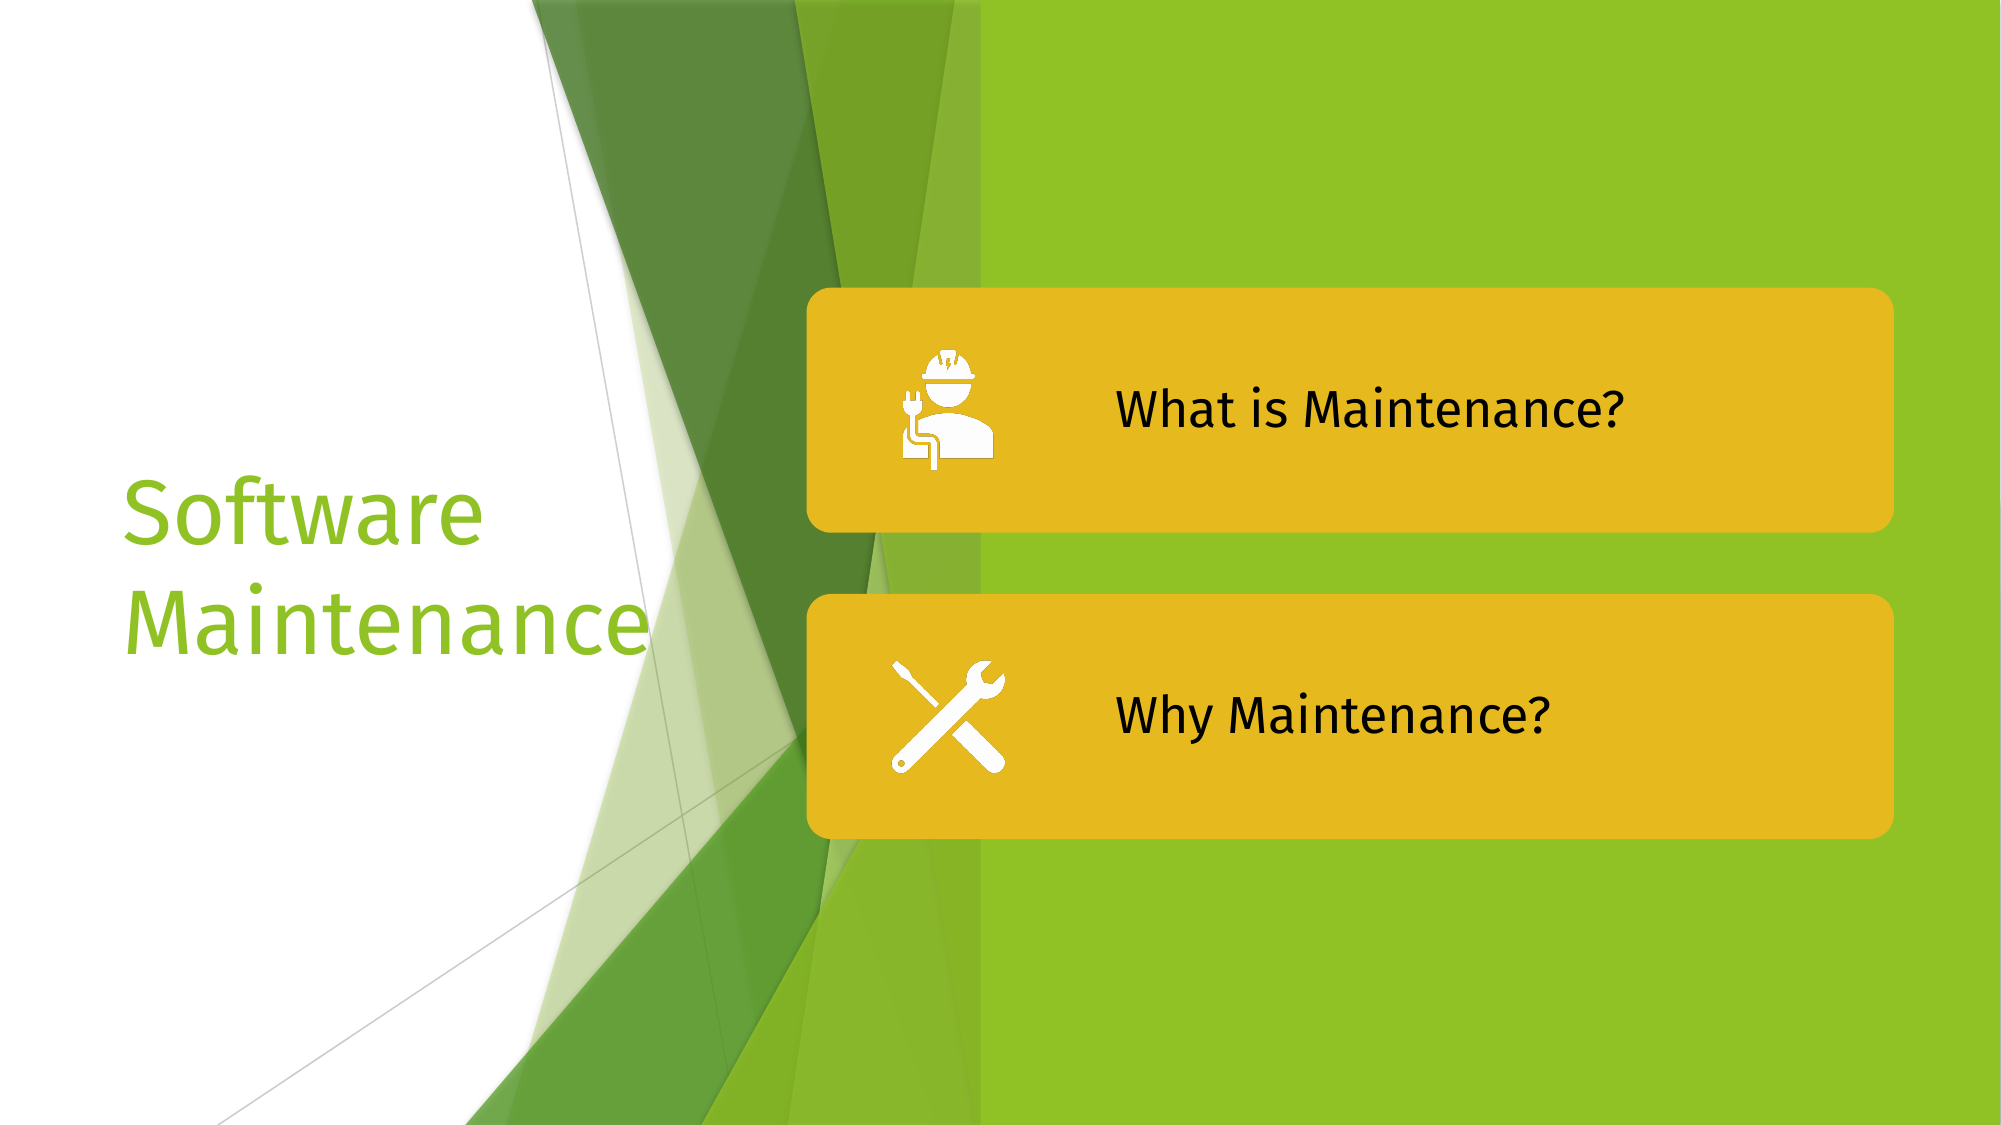

What is Maintenance?
Why Maintenance?
# Software Maintenance